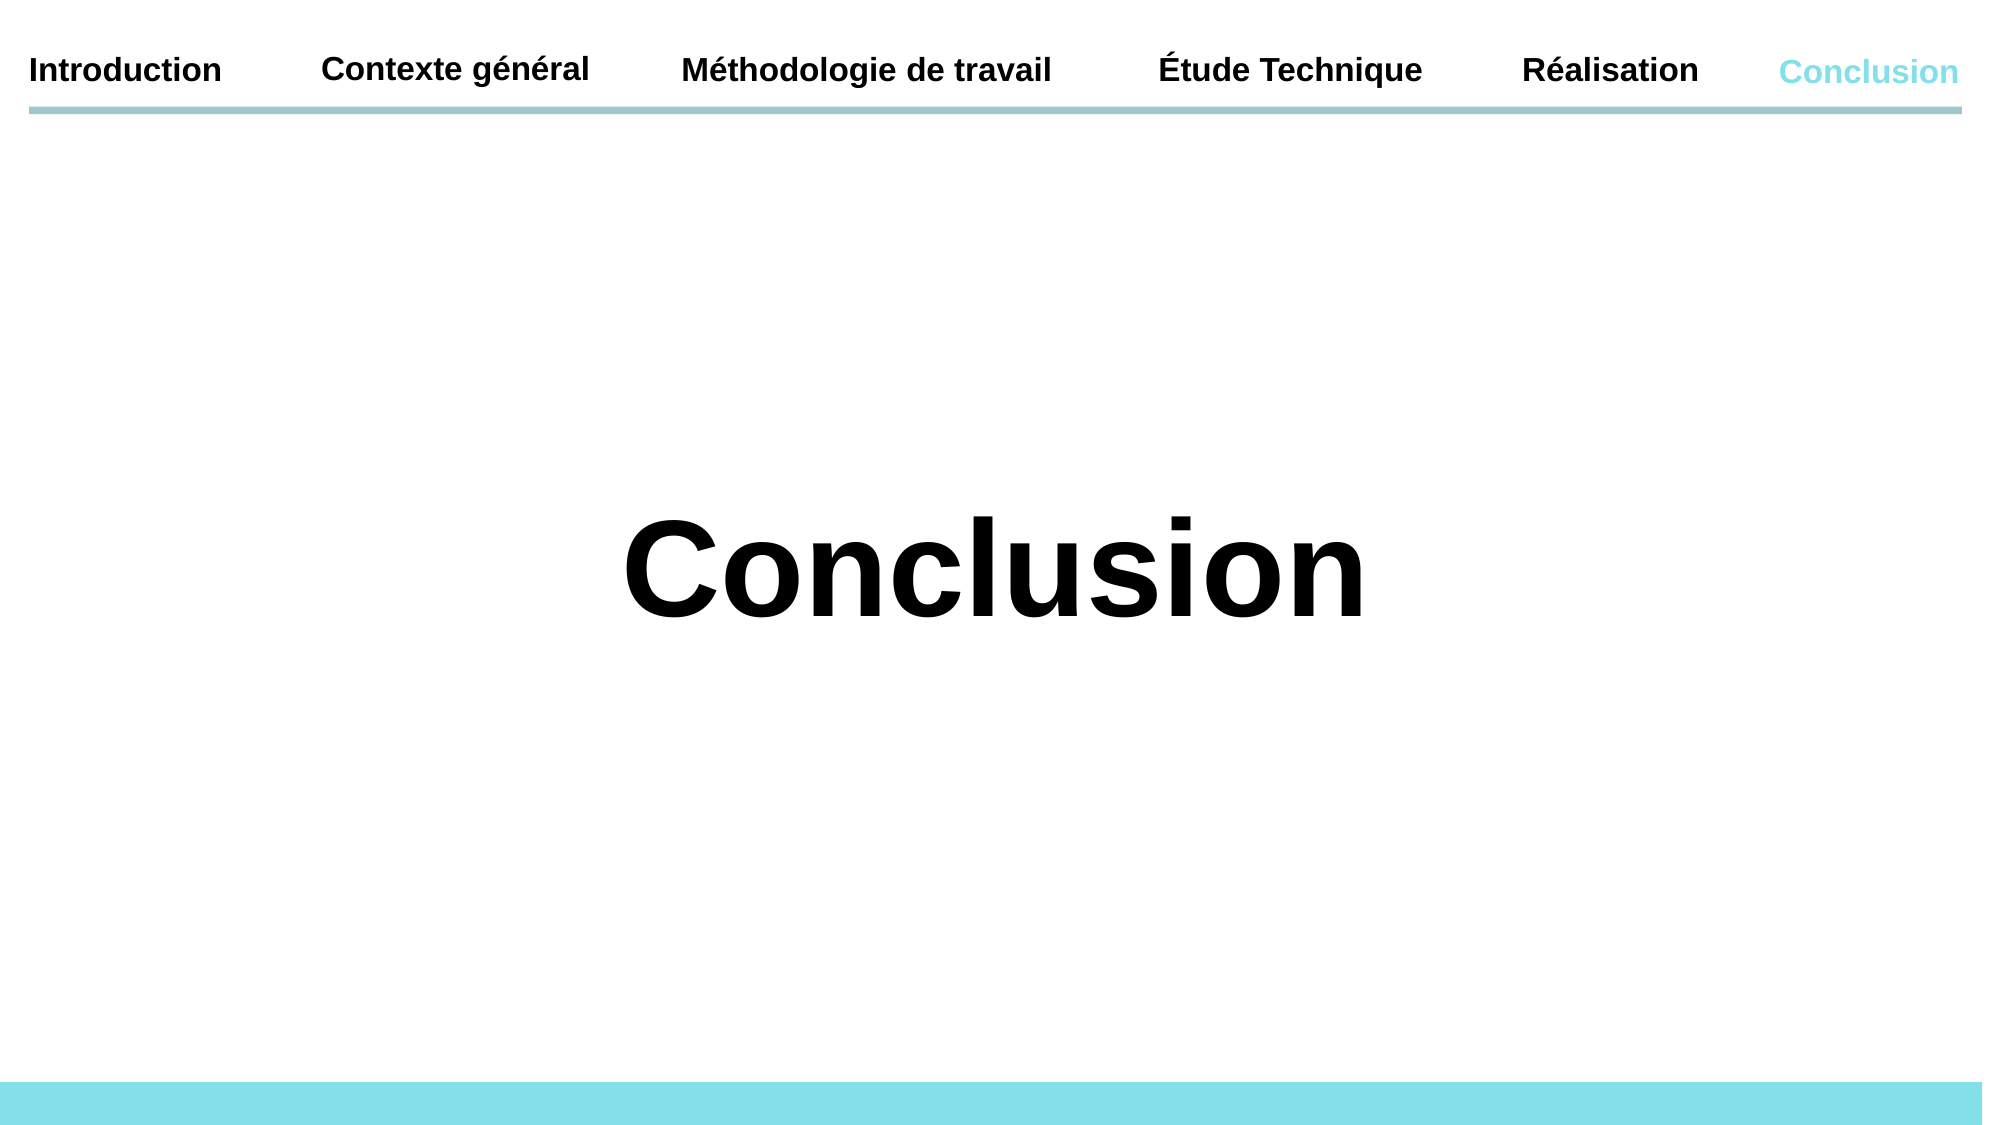

Contexte général
Introduction
Méthodologie de travail
 Étude Technique
Réalisation
Conclusion

Conclusion